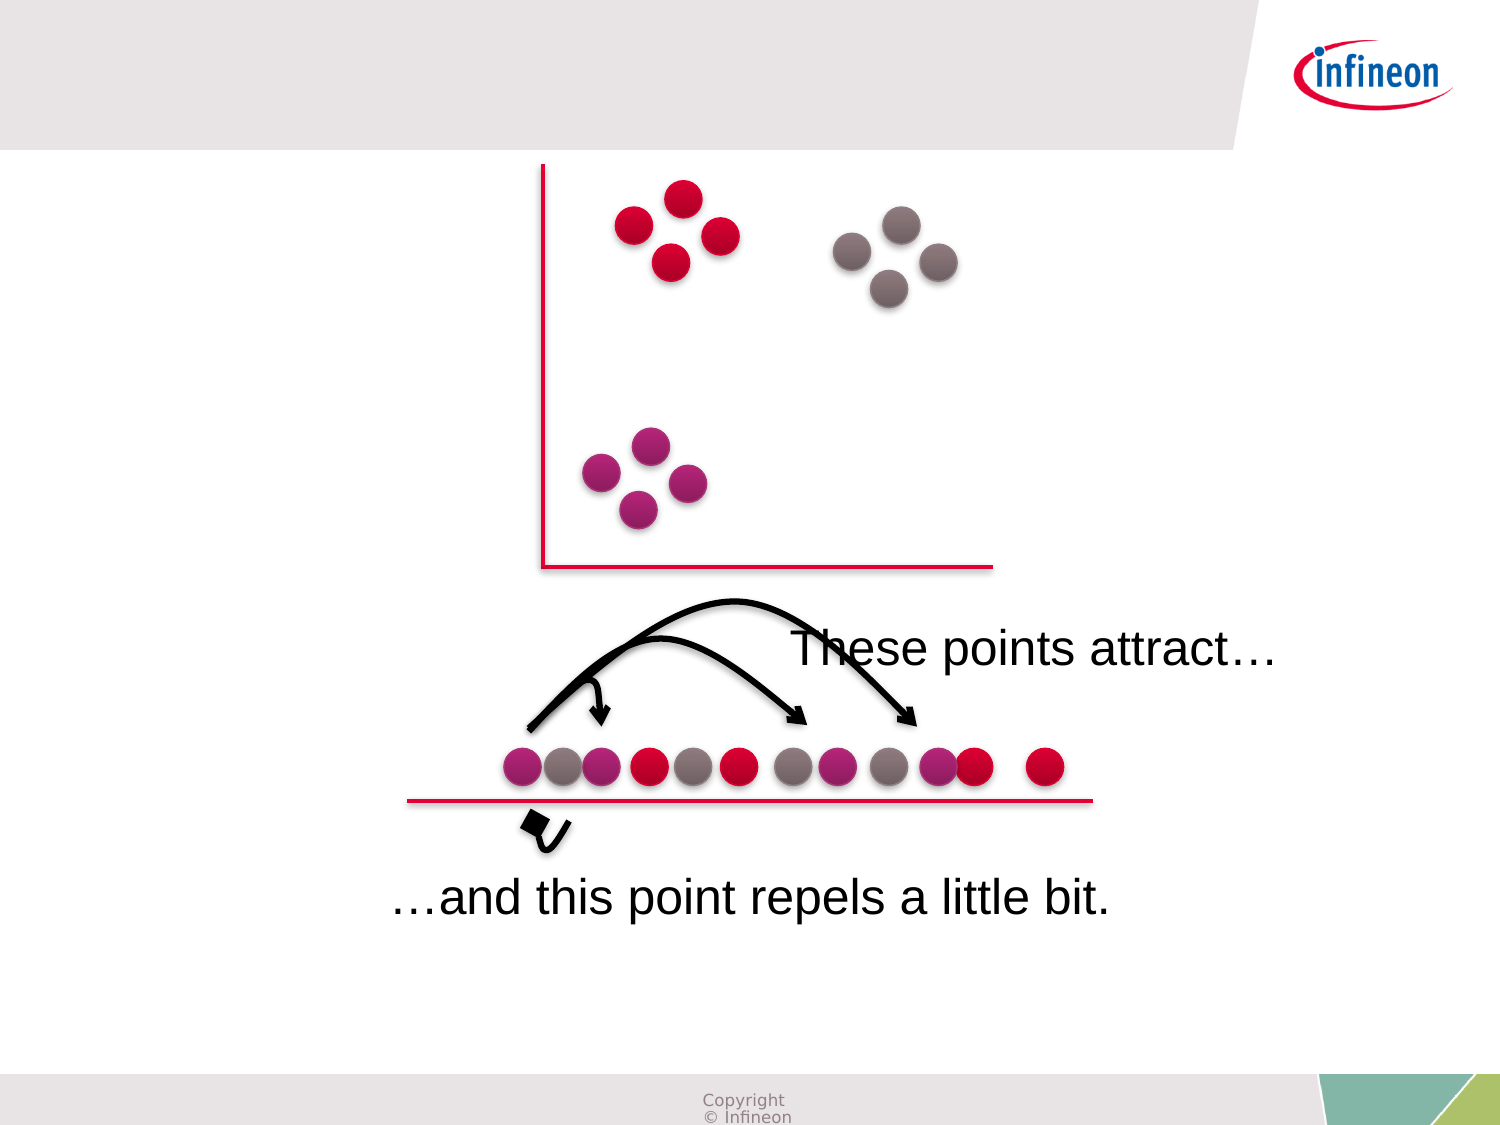

These points attract…

…and this point repels a little bit.
Copyright © Infineon Technologies AG 2019. All rights reserved.